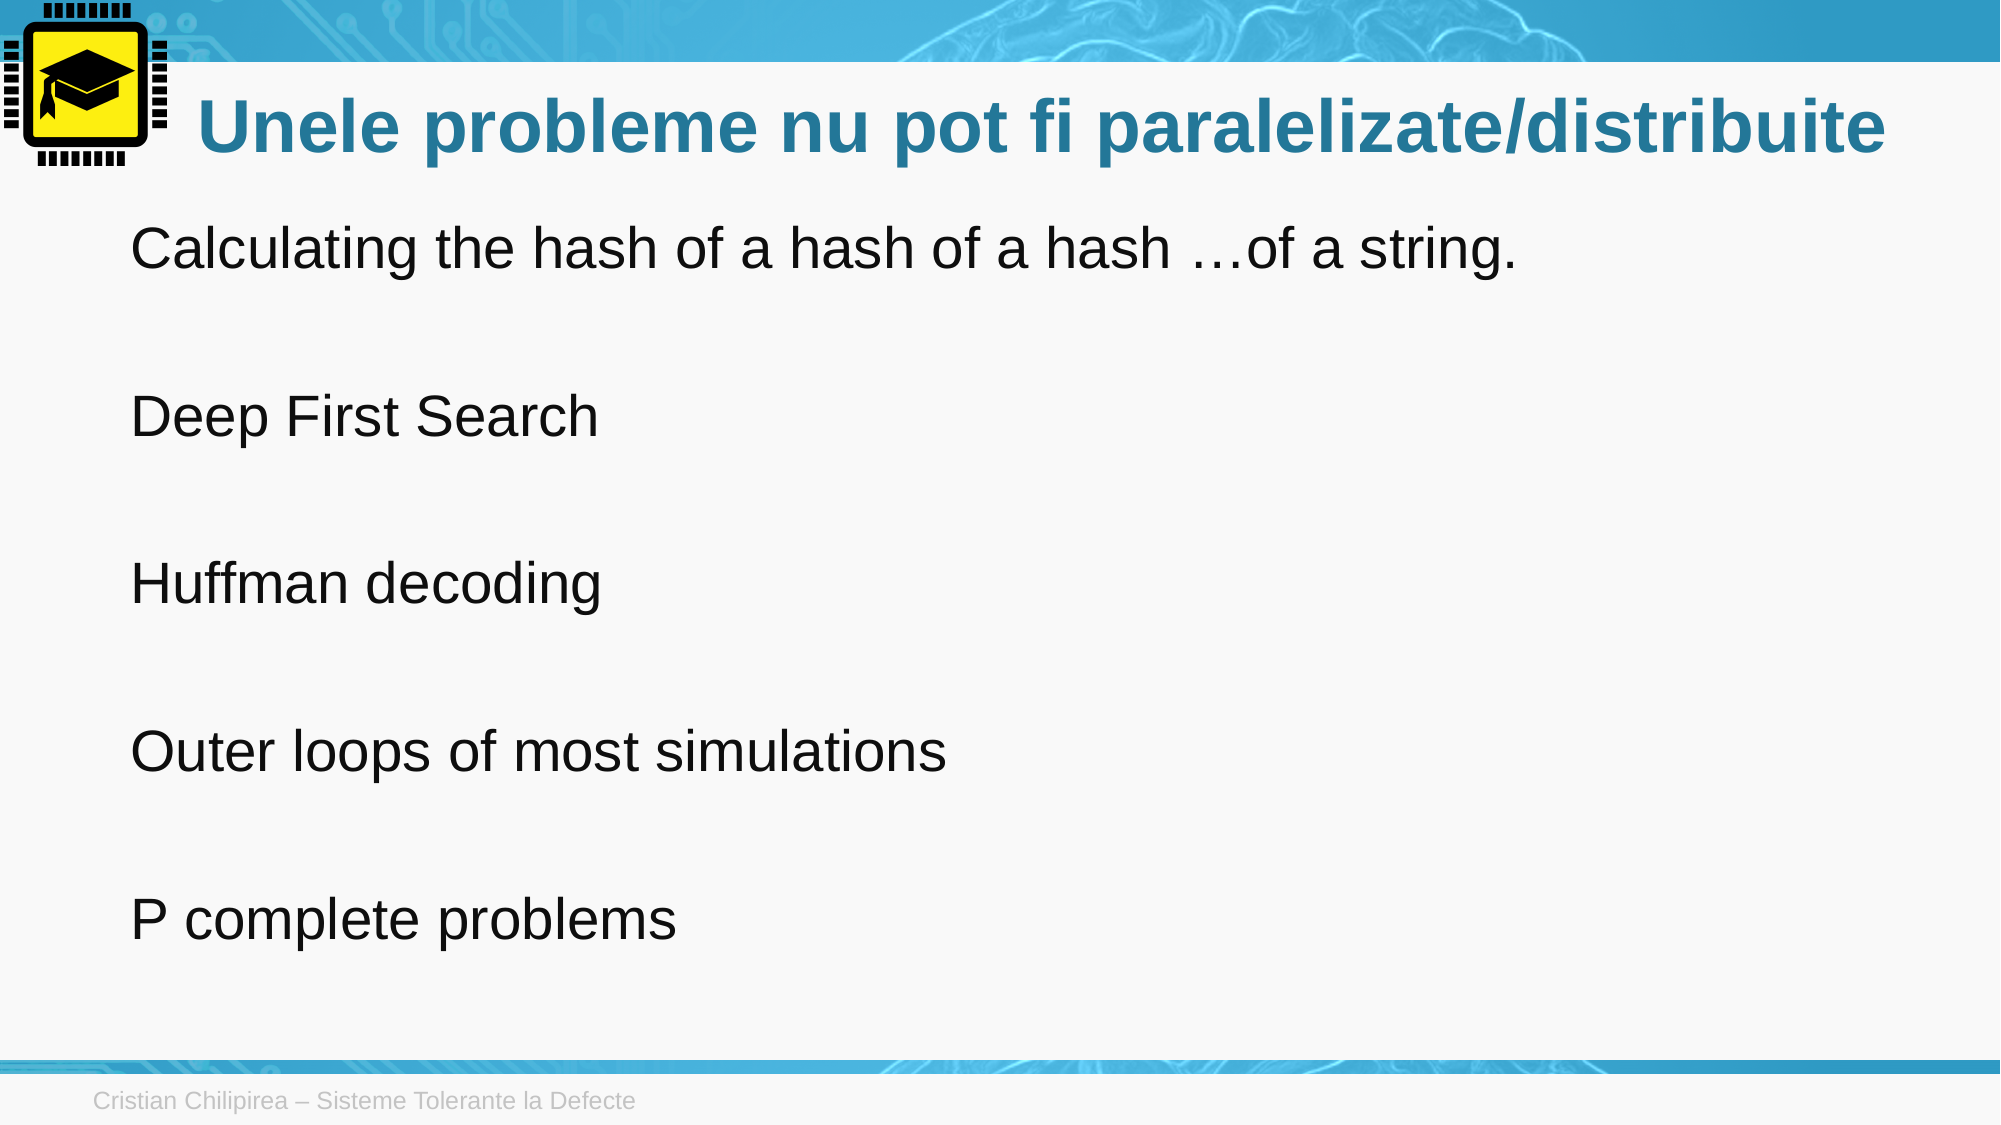

# Unele probleme nu pot fi paralelizate/distribuite
Calculating the hash of a hash of a hash …of a string.

Deep First Search

Huffman decoding

Outer loops of most simulations

P complete problems

Cristian Chilipirea – Sisteme Tolerante la Defecte